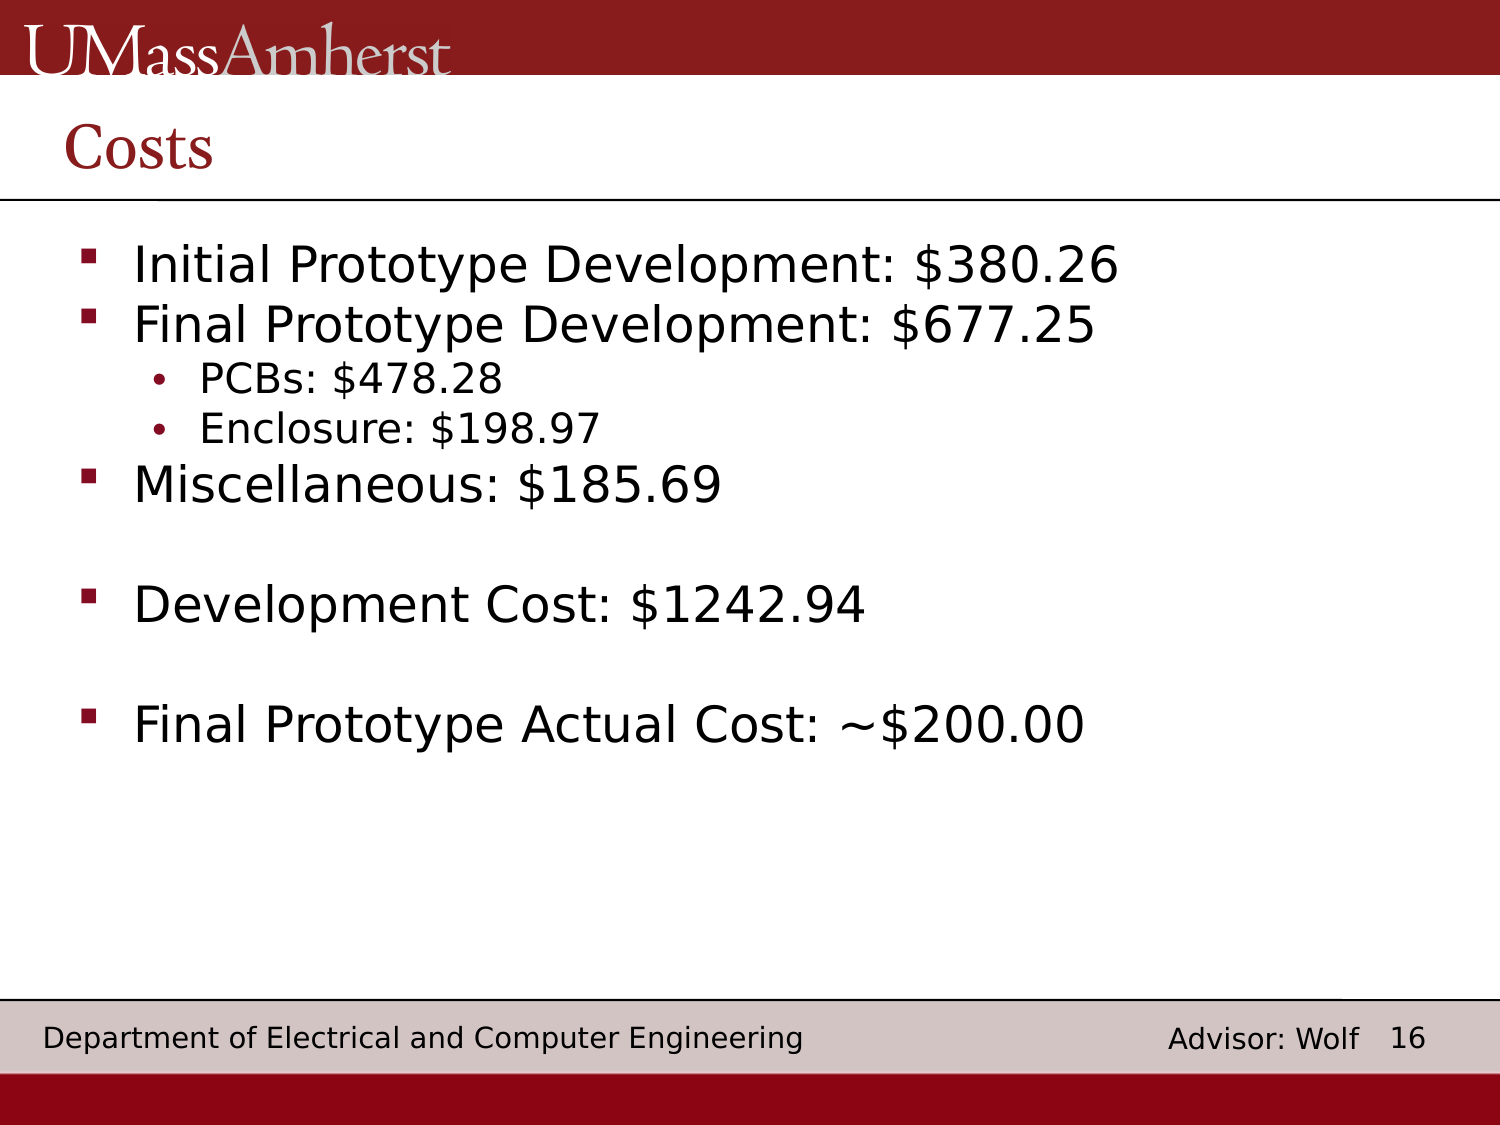

Costs
Initial Prototype Development: $380.26
Final Prototype Development: $677.25
PCBs: $478.28
Enclosure: $198.97
Miscellaneous: $185.69

Development Cost: $1242.94

Final Prototype Actual Cost: ~$200.00